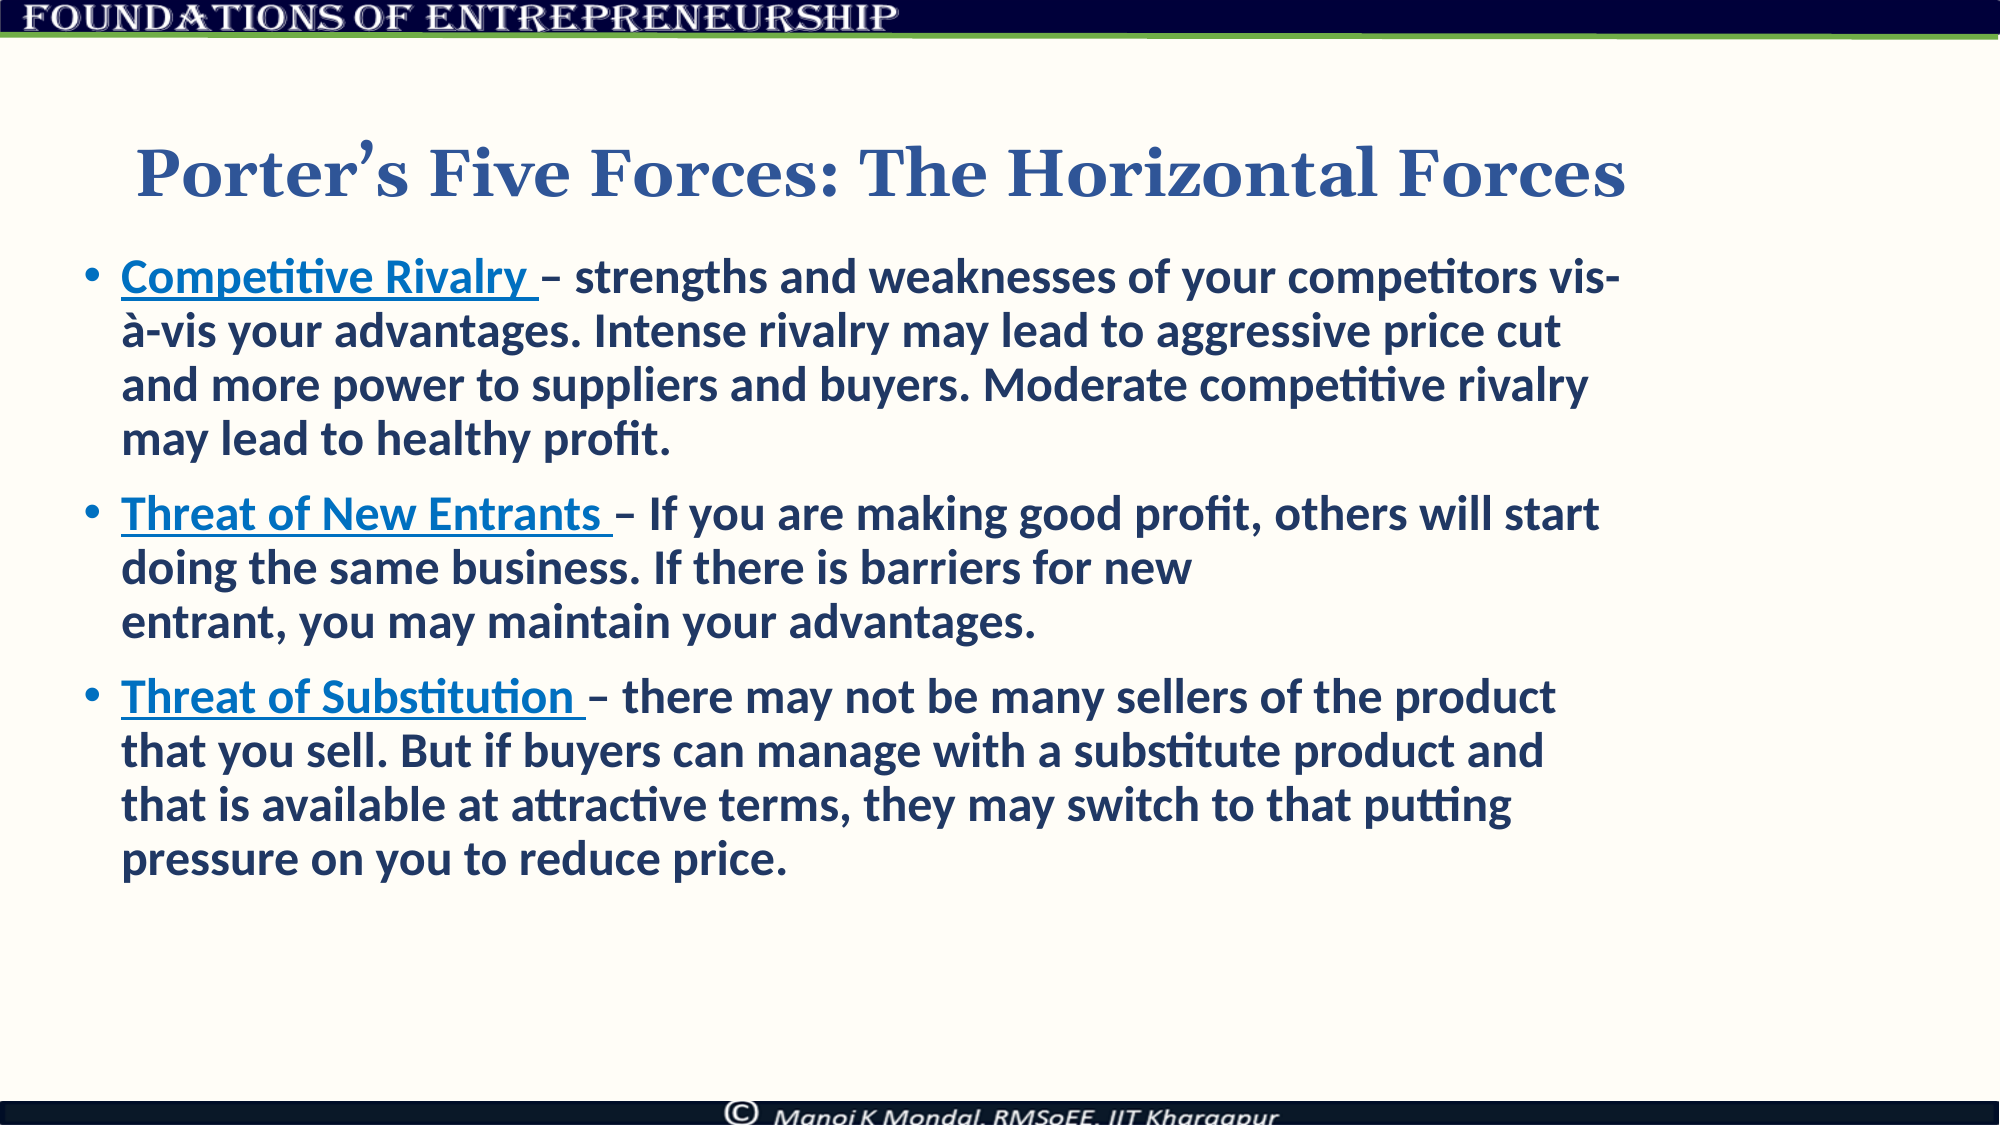

# Porter’s Five Forces: The Horizontal Forces
Competitive Rivalry – strengths and weaknesses of your competitors vis-à-vis your advantages. Intense rivalry may lead to aggressive price cut and more power to suppliers and buyers. Moderate competitive rivalry may lead to healthy profit.
Threat of New Entrants – If you are making good profit, others will start doing the same business. If there is barriers for new
entrant, you may maintain your advantages.
Threat of Substitution – there may not be many sellers of the product that you sell. But if buyers can manage with a substitute product and that is available at attractive terms, they may switch to that putting pressure on you to reduce price.